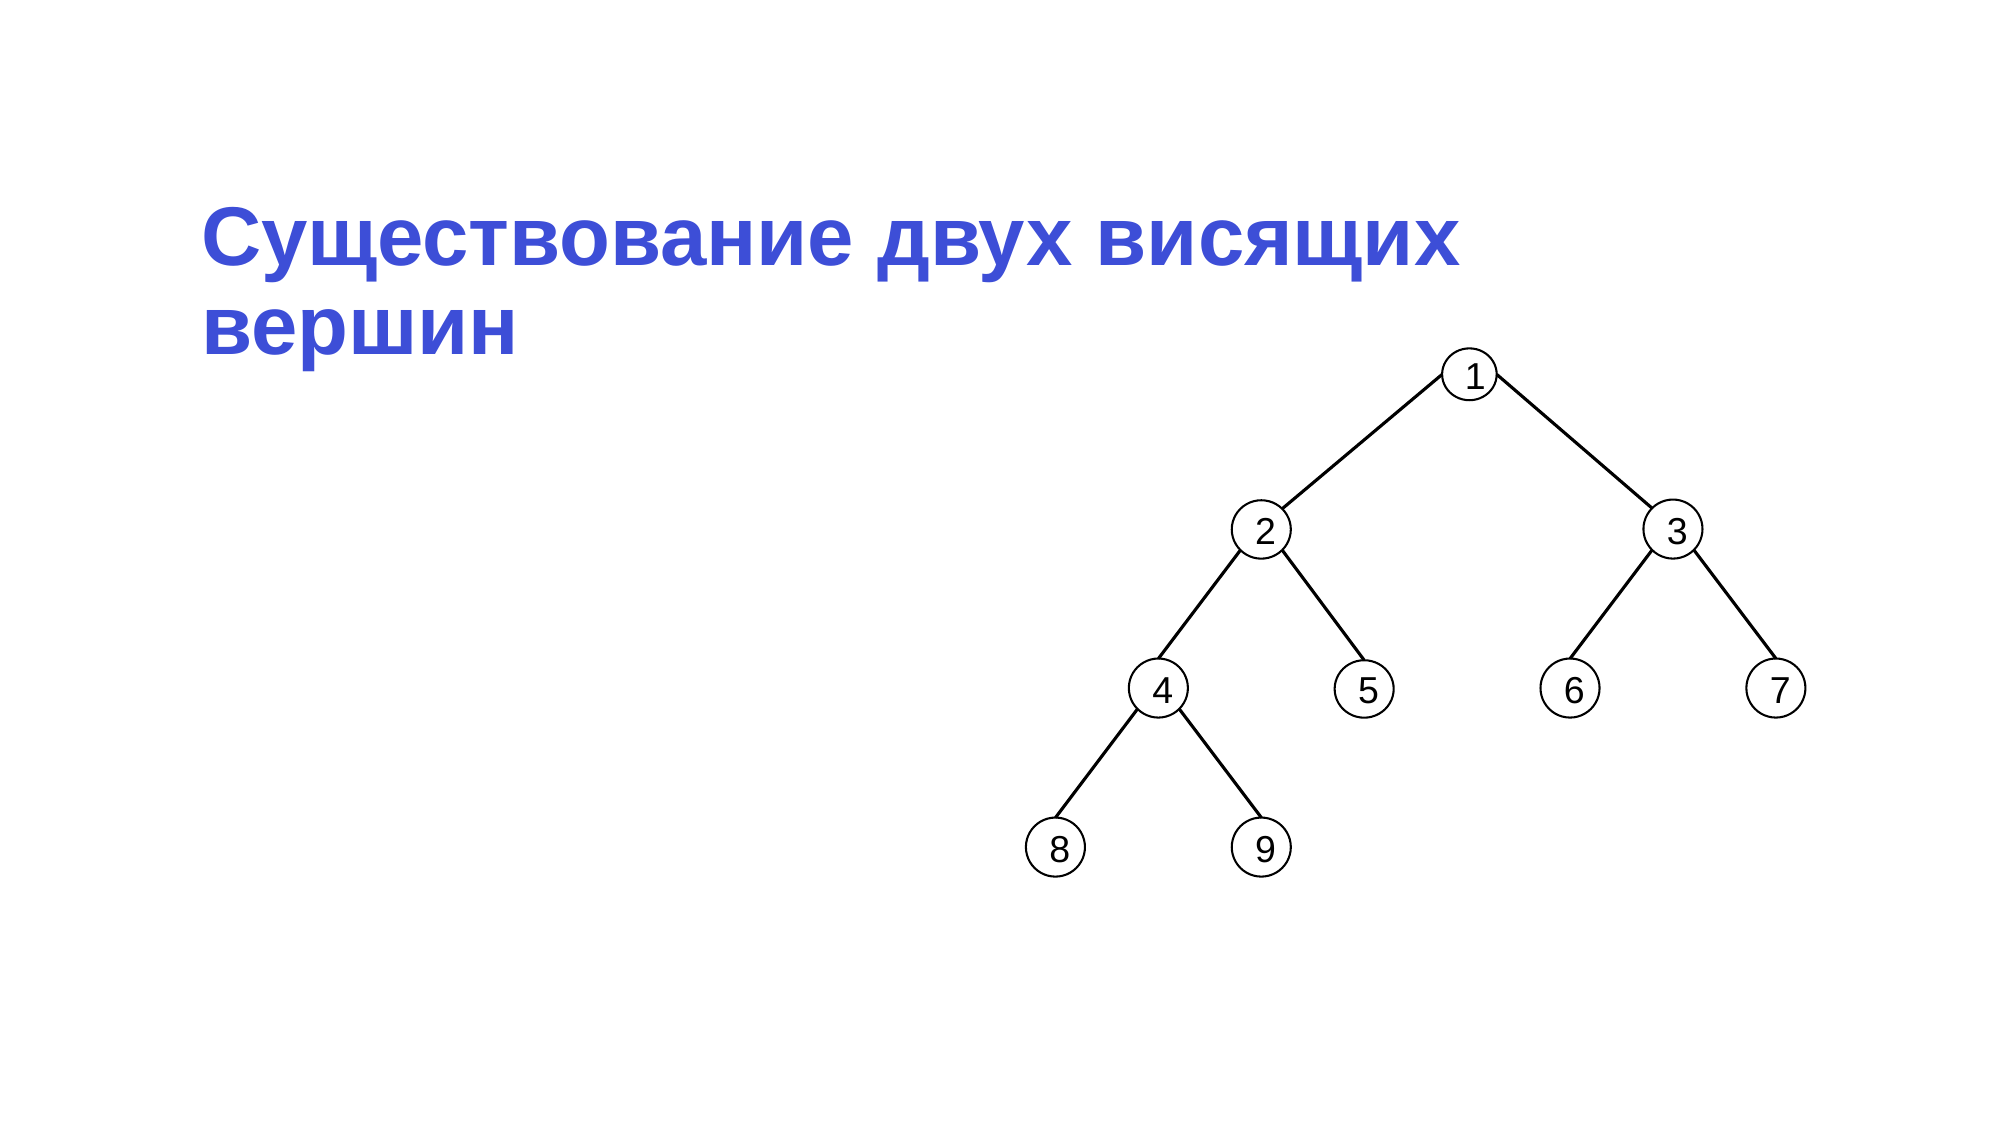

Существование двух висящих вершин
1
3
2
4
6
7
5
8
9